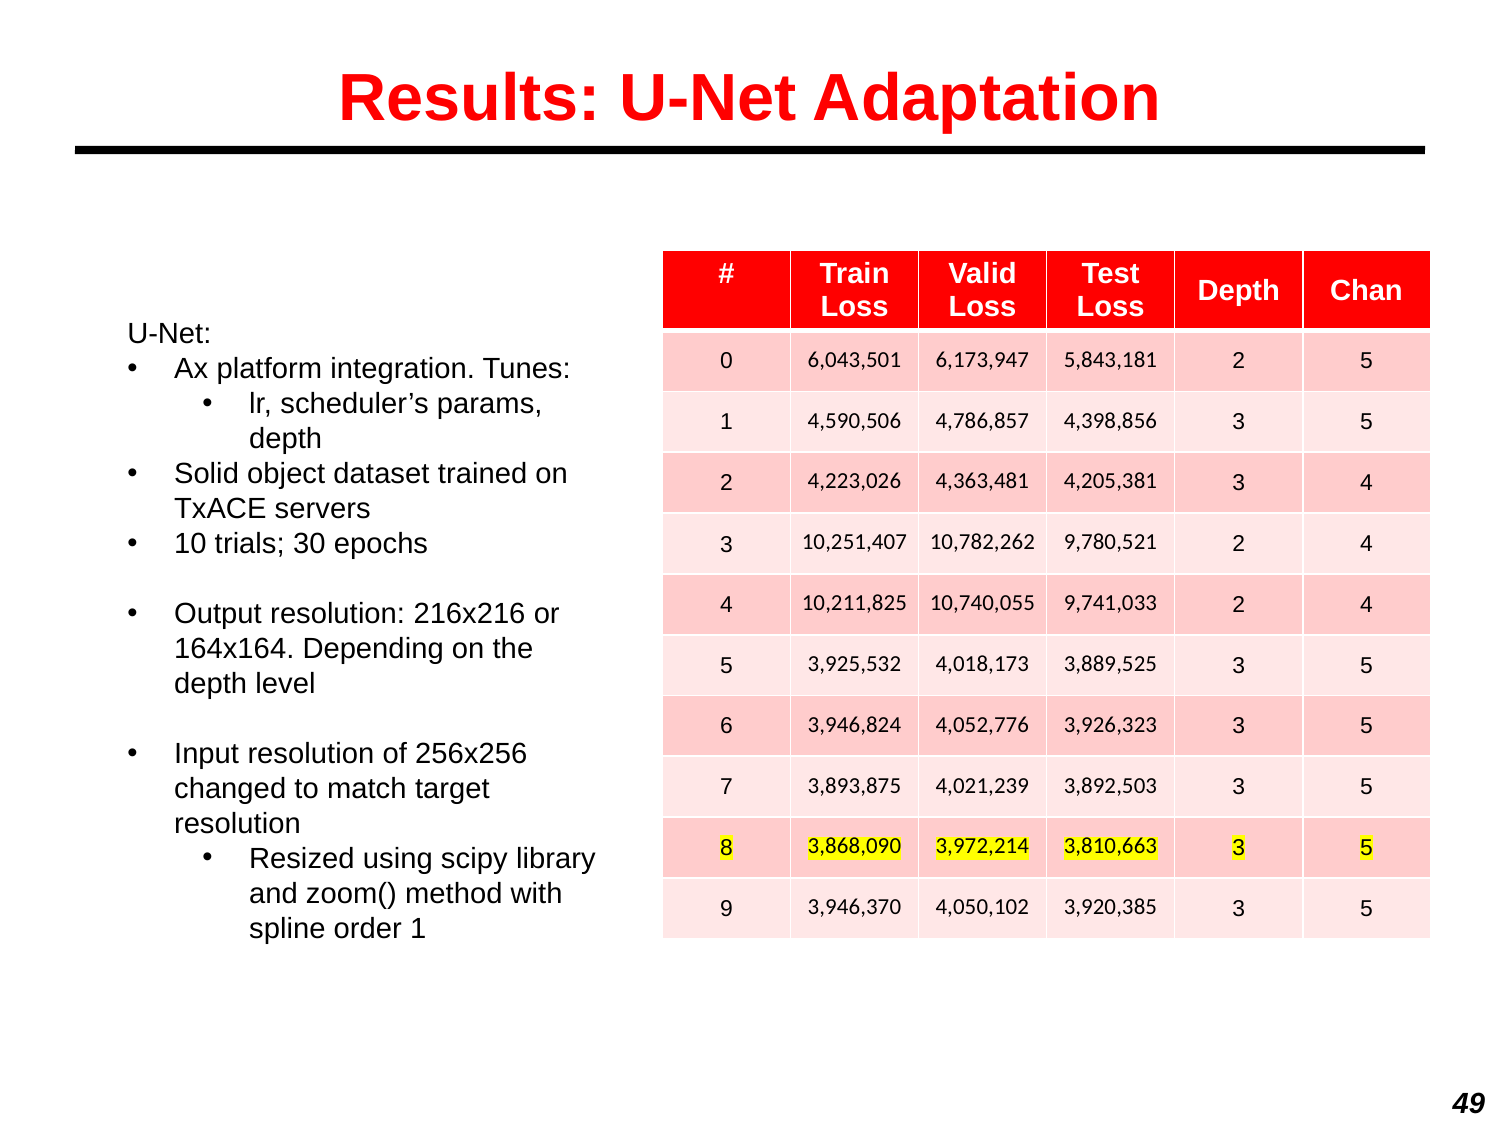

# Results: U-Net Adaptation
| # | Train Loss | Valid Loss | Test Loss | Depth | Chan |
| --- | --- | --- | --- | --- | --- |
| 0 | 6,043,501 | 6,173,947 | 5,843,181 | 2 | 5 |
| 1 | 4,590,506 | 4,786,857 | 4,398,856 | 3 | 5 |
| 2 | 4,223,026 | 4,363,481 | 4,205,381 | 3 | 4 |
| 3 | 10,251,407 | 10,782,262 | 9,780,521 | 2 | 4 |
| 4 | 10,211,825 | 10,740,055 | 9,741,033 | 2 | 4 |
| 5 | 3,925,532 | 4,018,173 | 3,889,525 | 3 | 5 |
| 6 | 3,946,824 | 4,052,776 | 3,926,323 | 3 | 5 |
| 7 | 3,893,875 | 4,021,239 | 3,892,503 | 3 | 5 |
| 8 | 3,868,090 | 3,972,214 | 3,810,663 | 3 | 5 |
| 9 | 3,946,370 | 4,050,102 | 3,920,385 | 3 | 5 |
U-Net:
Ax platform integration. Tunes:
lr, scheduler’s params, depth
Solid object dataset trained on TxACE servers
10 trials; 30 epochs

Output resolution: 216x216 or 164x164. Depending on the depth level

Input resolution of 256x256 changed to match target resolution
Resized using scipy library and zoom() method with spline order 1